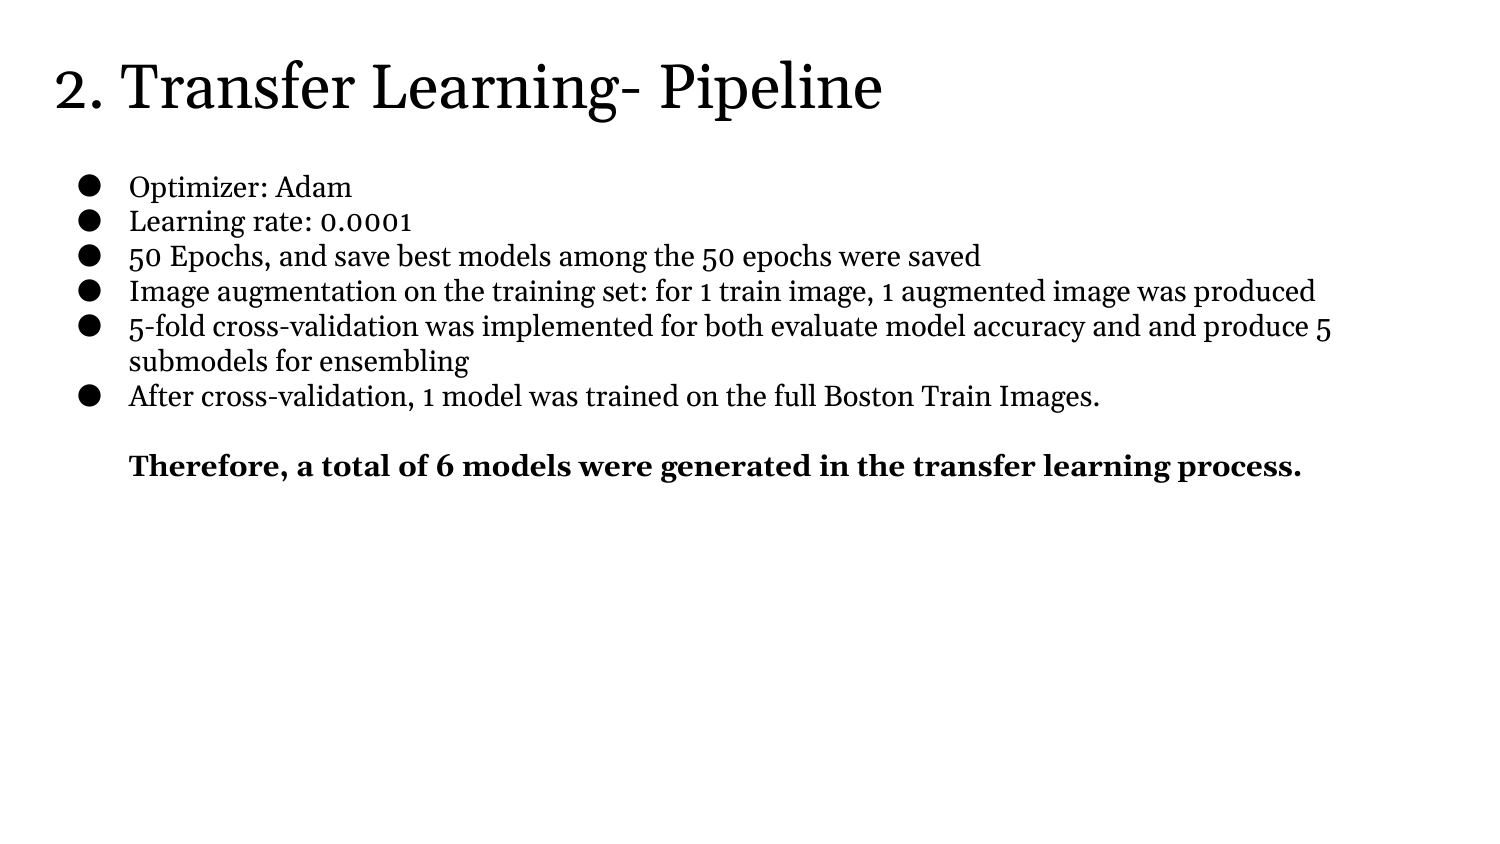

2. Transfer Learning- Pipeline
Optimizer: Adam
Learning rate: 0.0001
50 Epochs, and save best models among the 50 epochs were saved
Image augmentation on the training set: for 1 train image, 1 augmented image was produced
5-fold cross-validation was implemented for both evaluate model accuracy and and produce 5 submodels for ensembling
After cross-validation, 1 model was trained on the full Boston Train Images.

Therefore, a total of 6 models were generated in the transfer learning process.